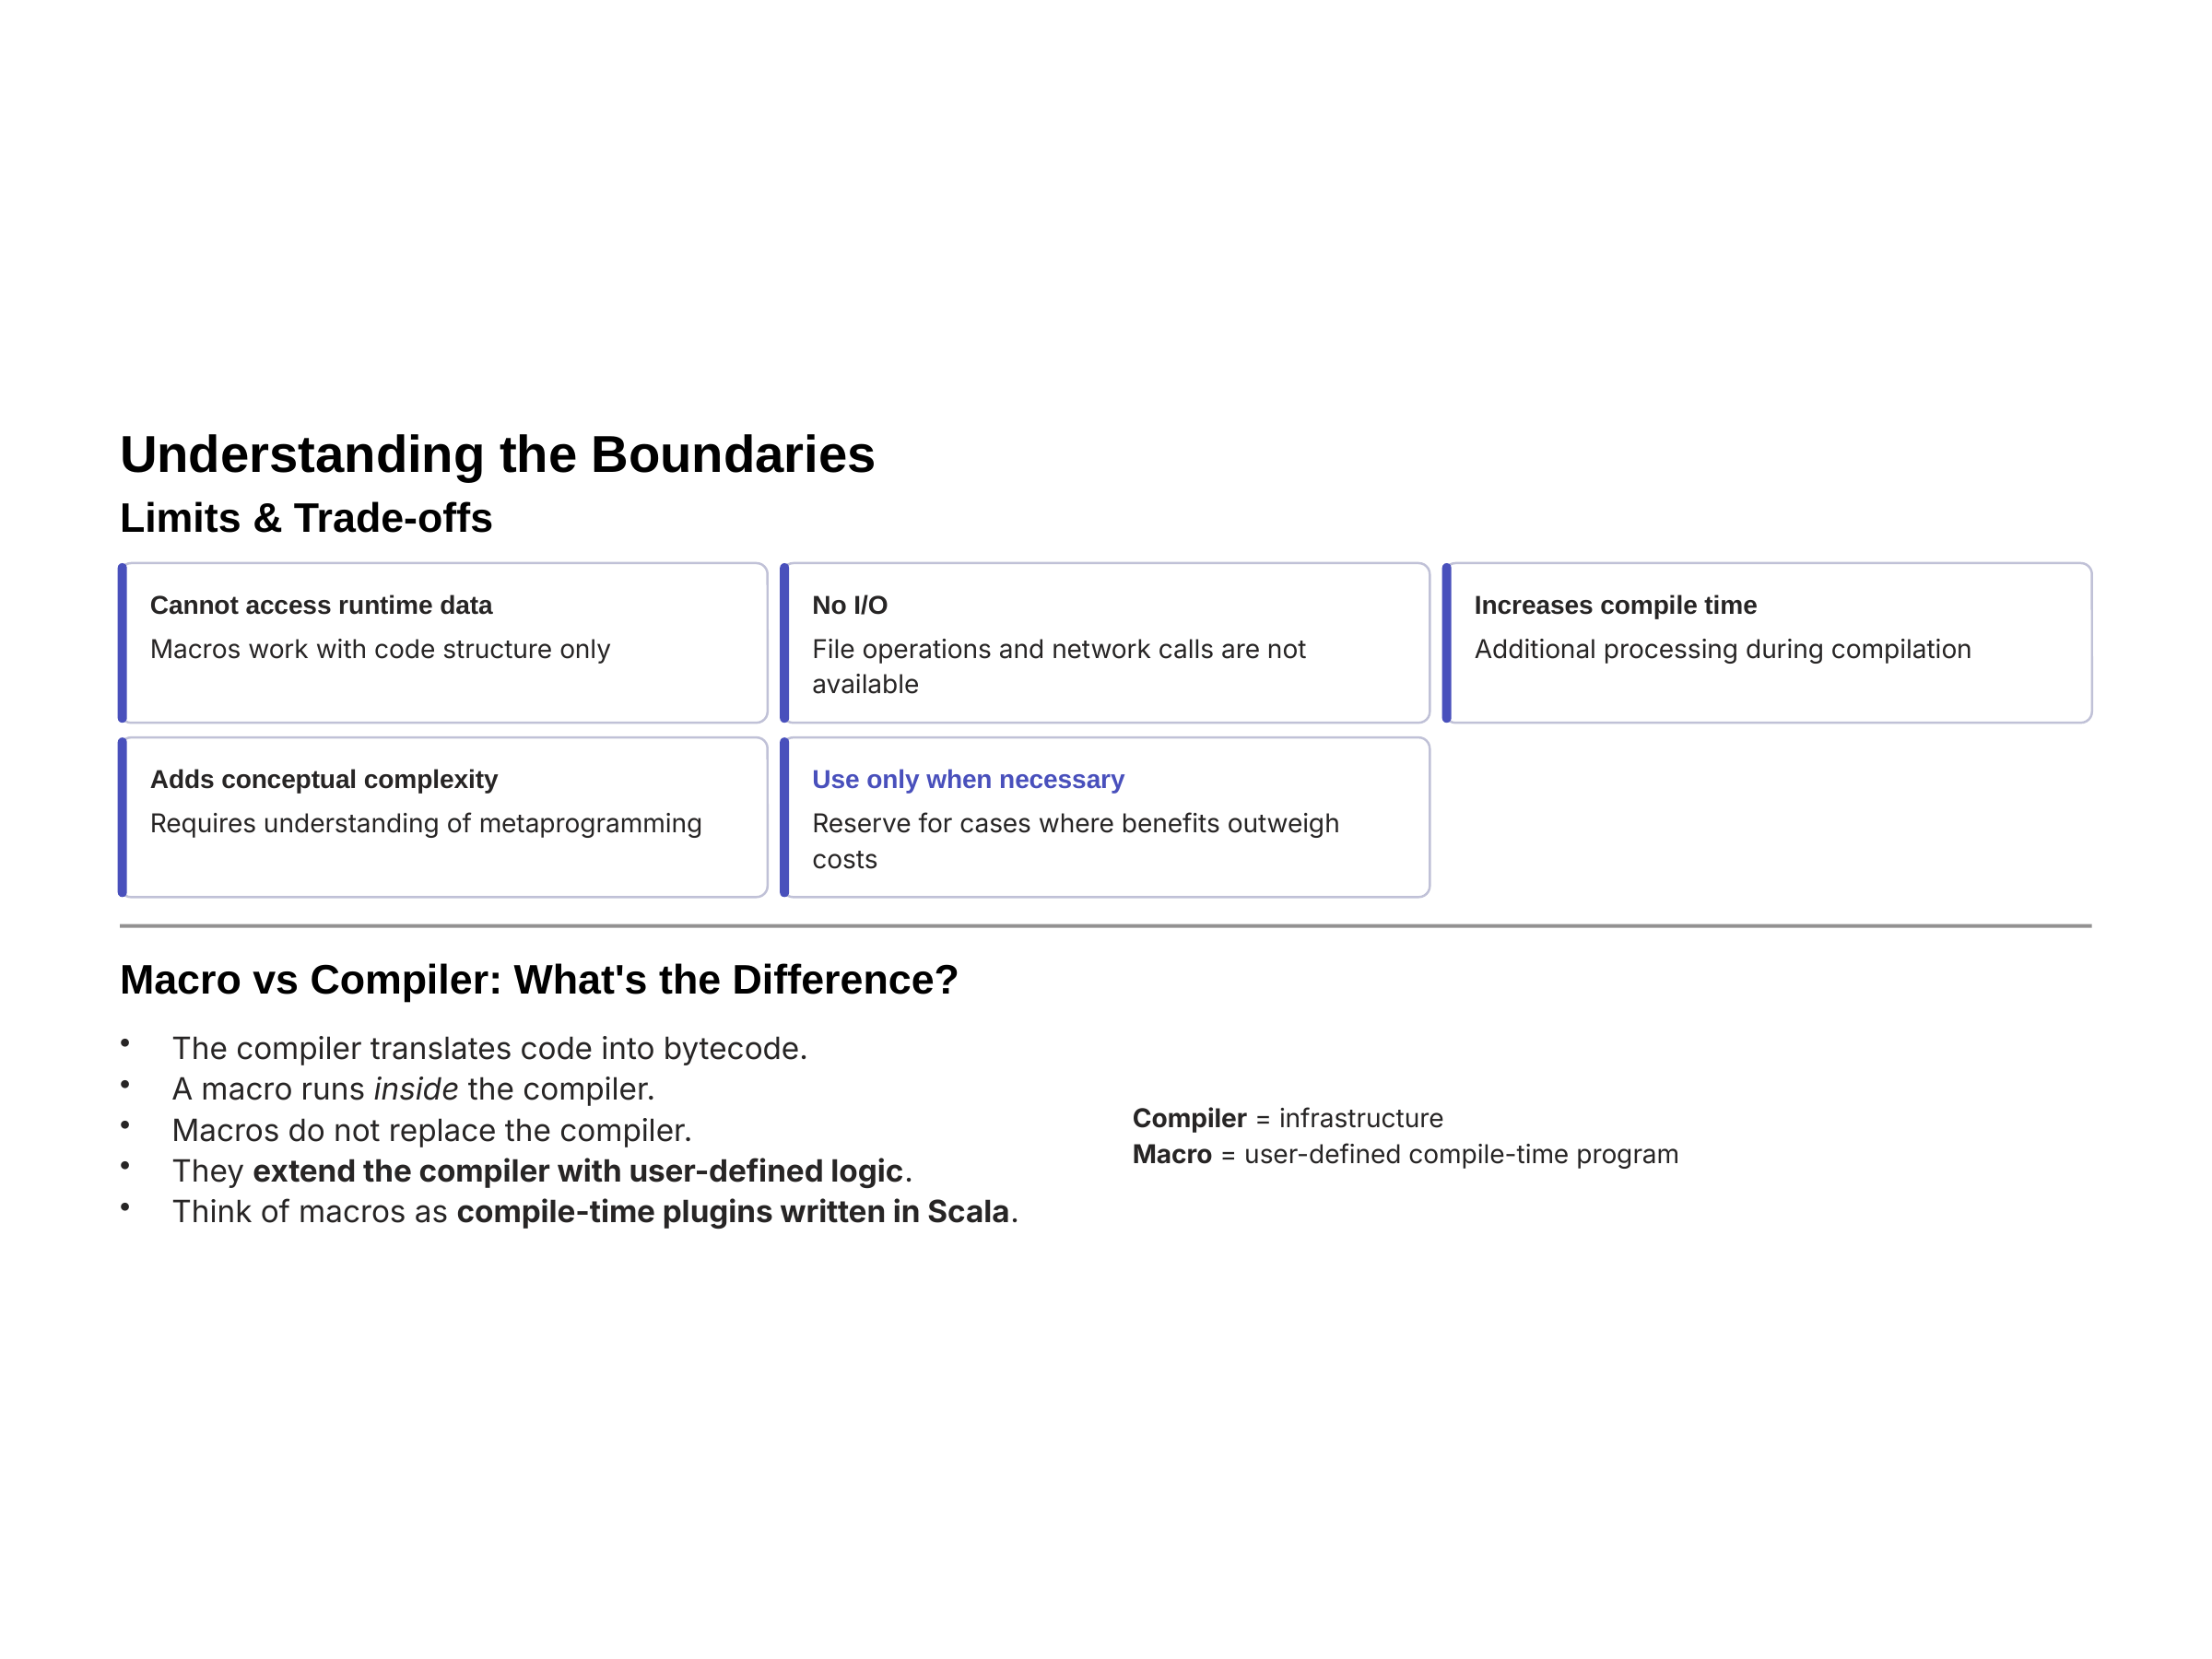

Understanding the Boundaries
Limits & Trade-offs

Cannot access runtime data
No I/O
Increases compile time
Macros work with code structure only
File operations and network calls are not available
Additional processing during compilation

Adds conceptual complexity
Use only when necessary
Requires understanding of metaprogramming
Reserve for cases where benefits outweigh costs

Macro vs Compiler: What's the Difference?
The compiler translates code into bytecode.
A macro runs inside the compiler.
Compiler = infrastructure
Macro = user-defined compile-time program
Macros do not replace the compiler.
They extend the compiler with user-defined logic.
Think of macros as compile-time plugins written in Scala.